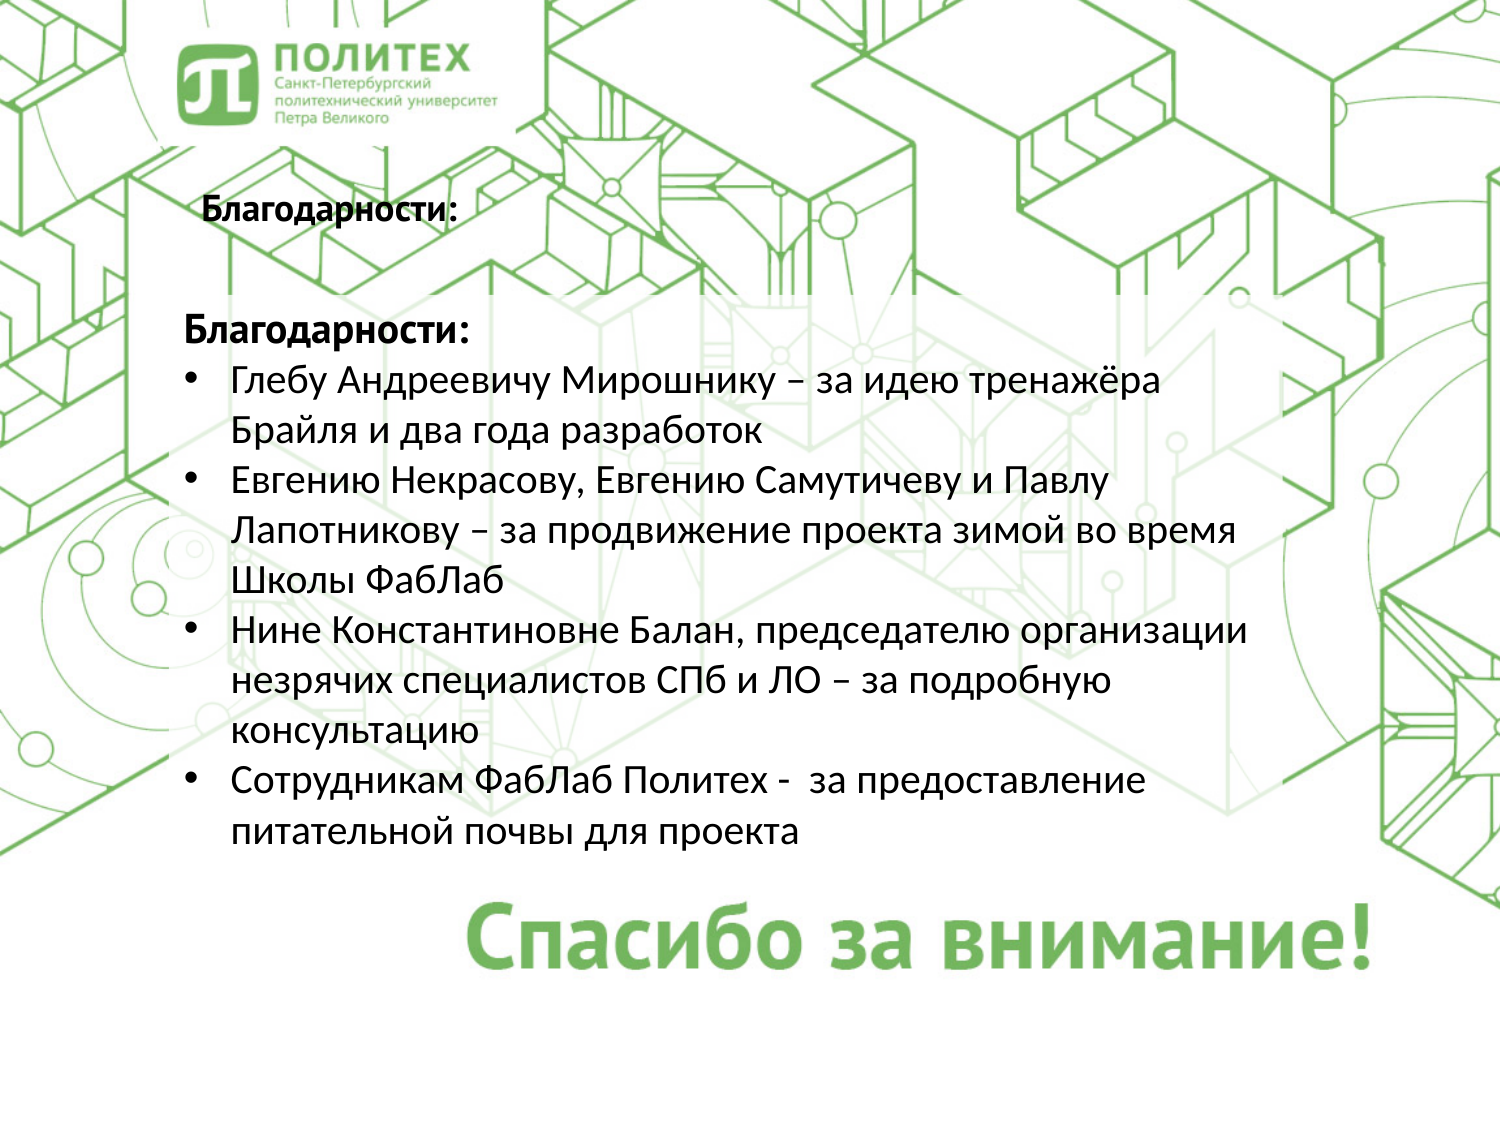

Благодарности:
Благодарности:
Глебу Андреевичу Мирошнику – за идею тренажёра Брайля и два года разработок
Евгению Некрасову, Евгению Самутичеву и Павлу Лапотникову – за продвижение проекта зимой во время Школы ФабЛаб
Нине Константиновне Балан, председателю организации незрячих специалистов СПб и ЛО – за подробную консультацию
Сотрудникам ФабЛаб Политех -  за предоставление питательной почвы для проекта